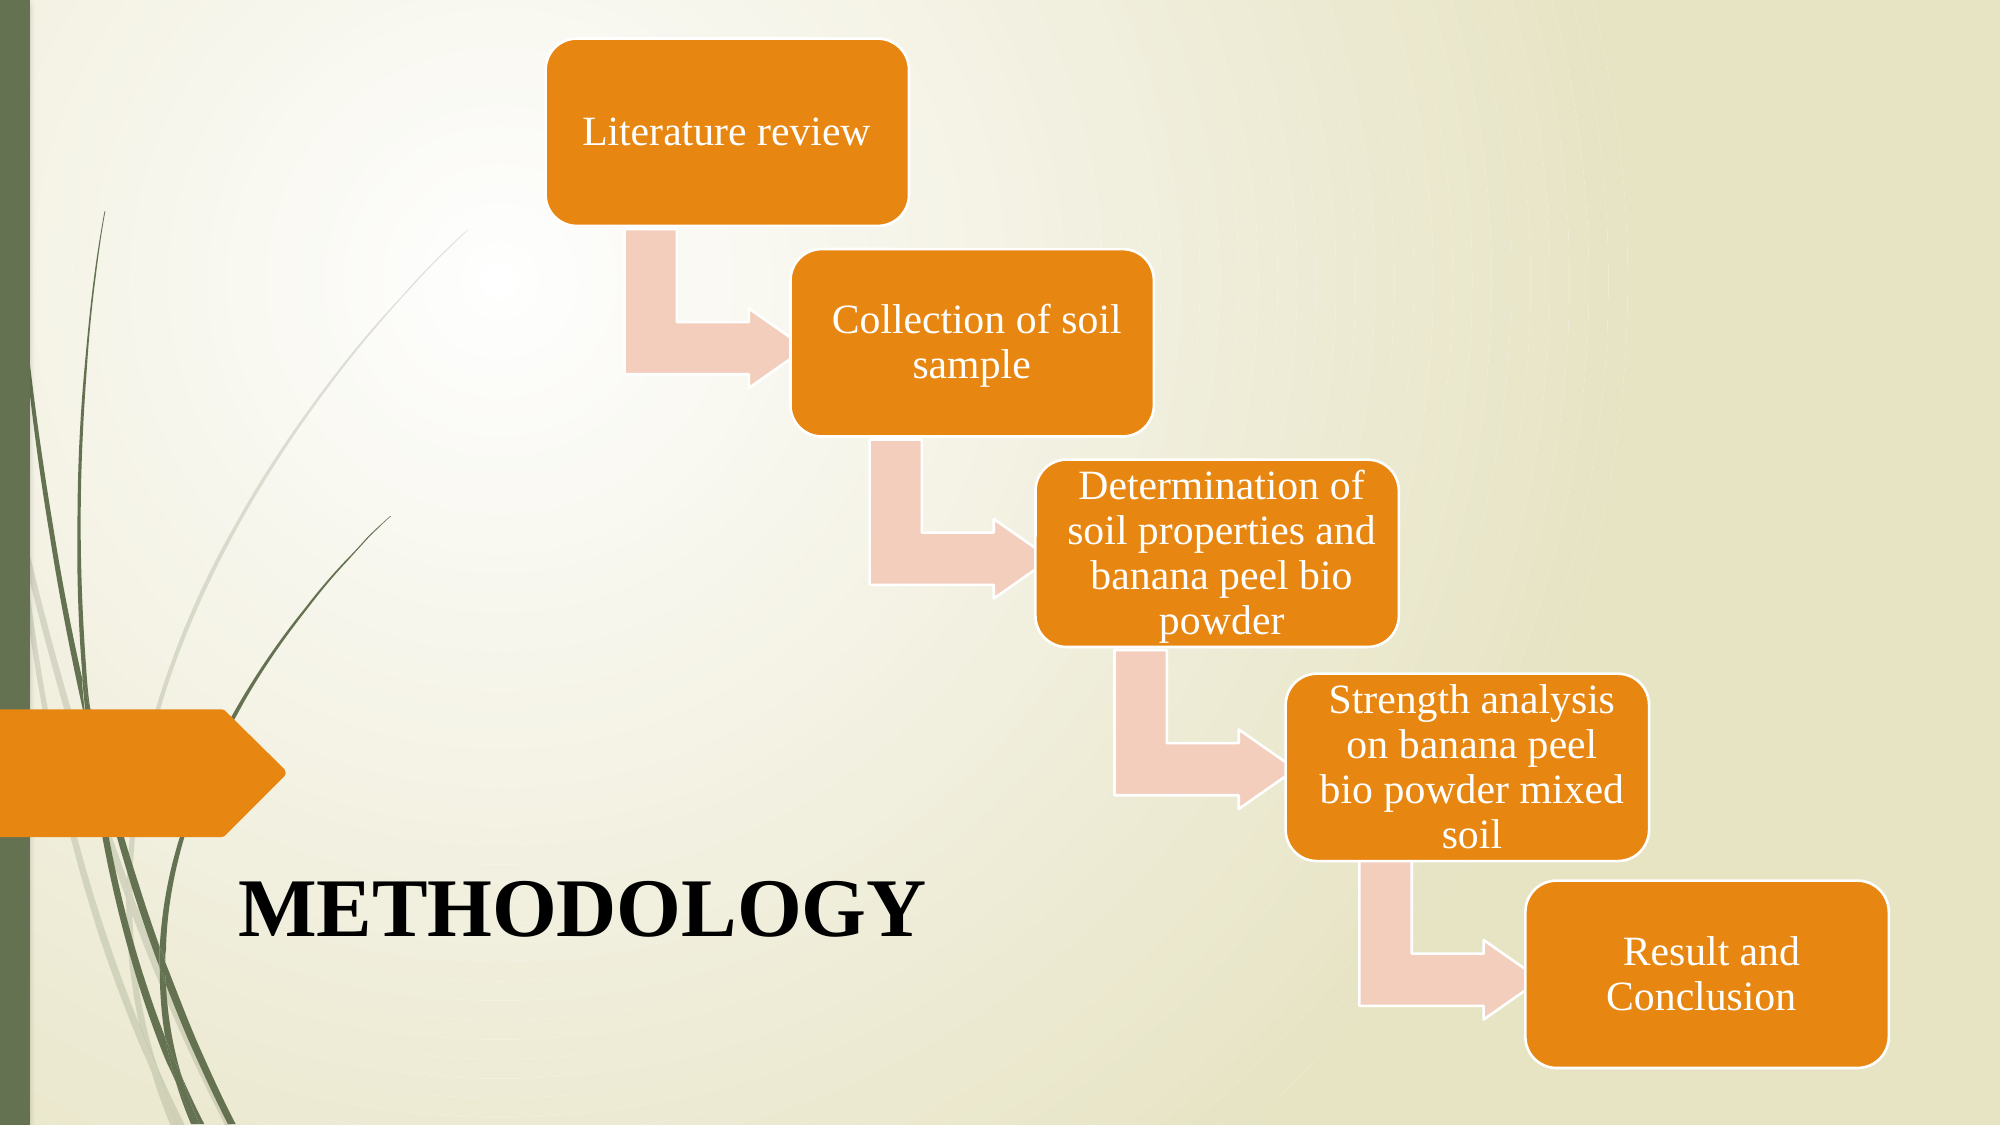

Literature review
Collection of soil sample
Determination of soil properties and banana peel bio powder
Strength analysis on banana peel bio powder mixed soil
Result and Conclusion
METHODOLOGY